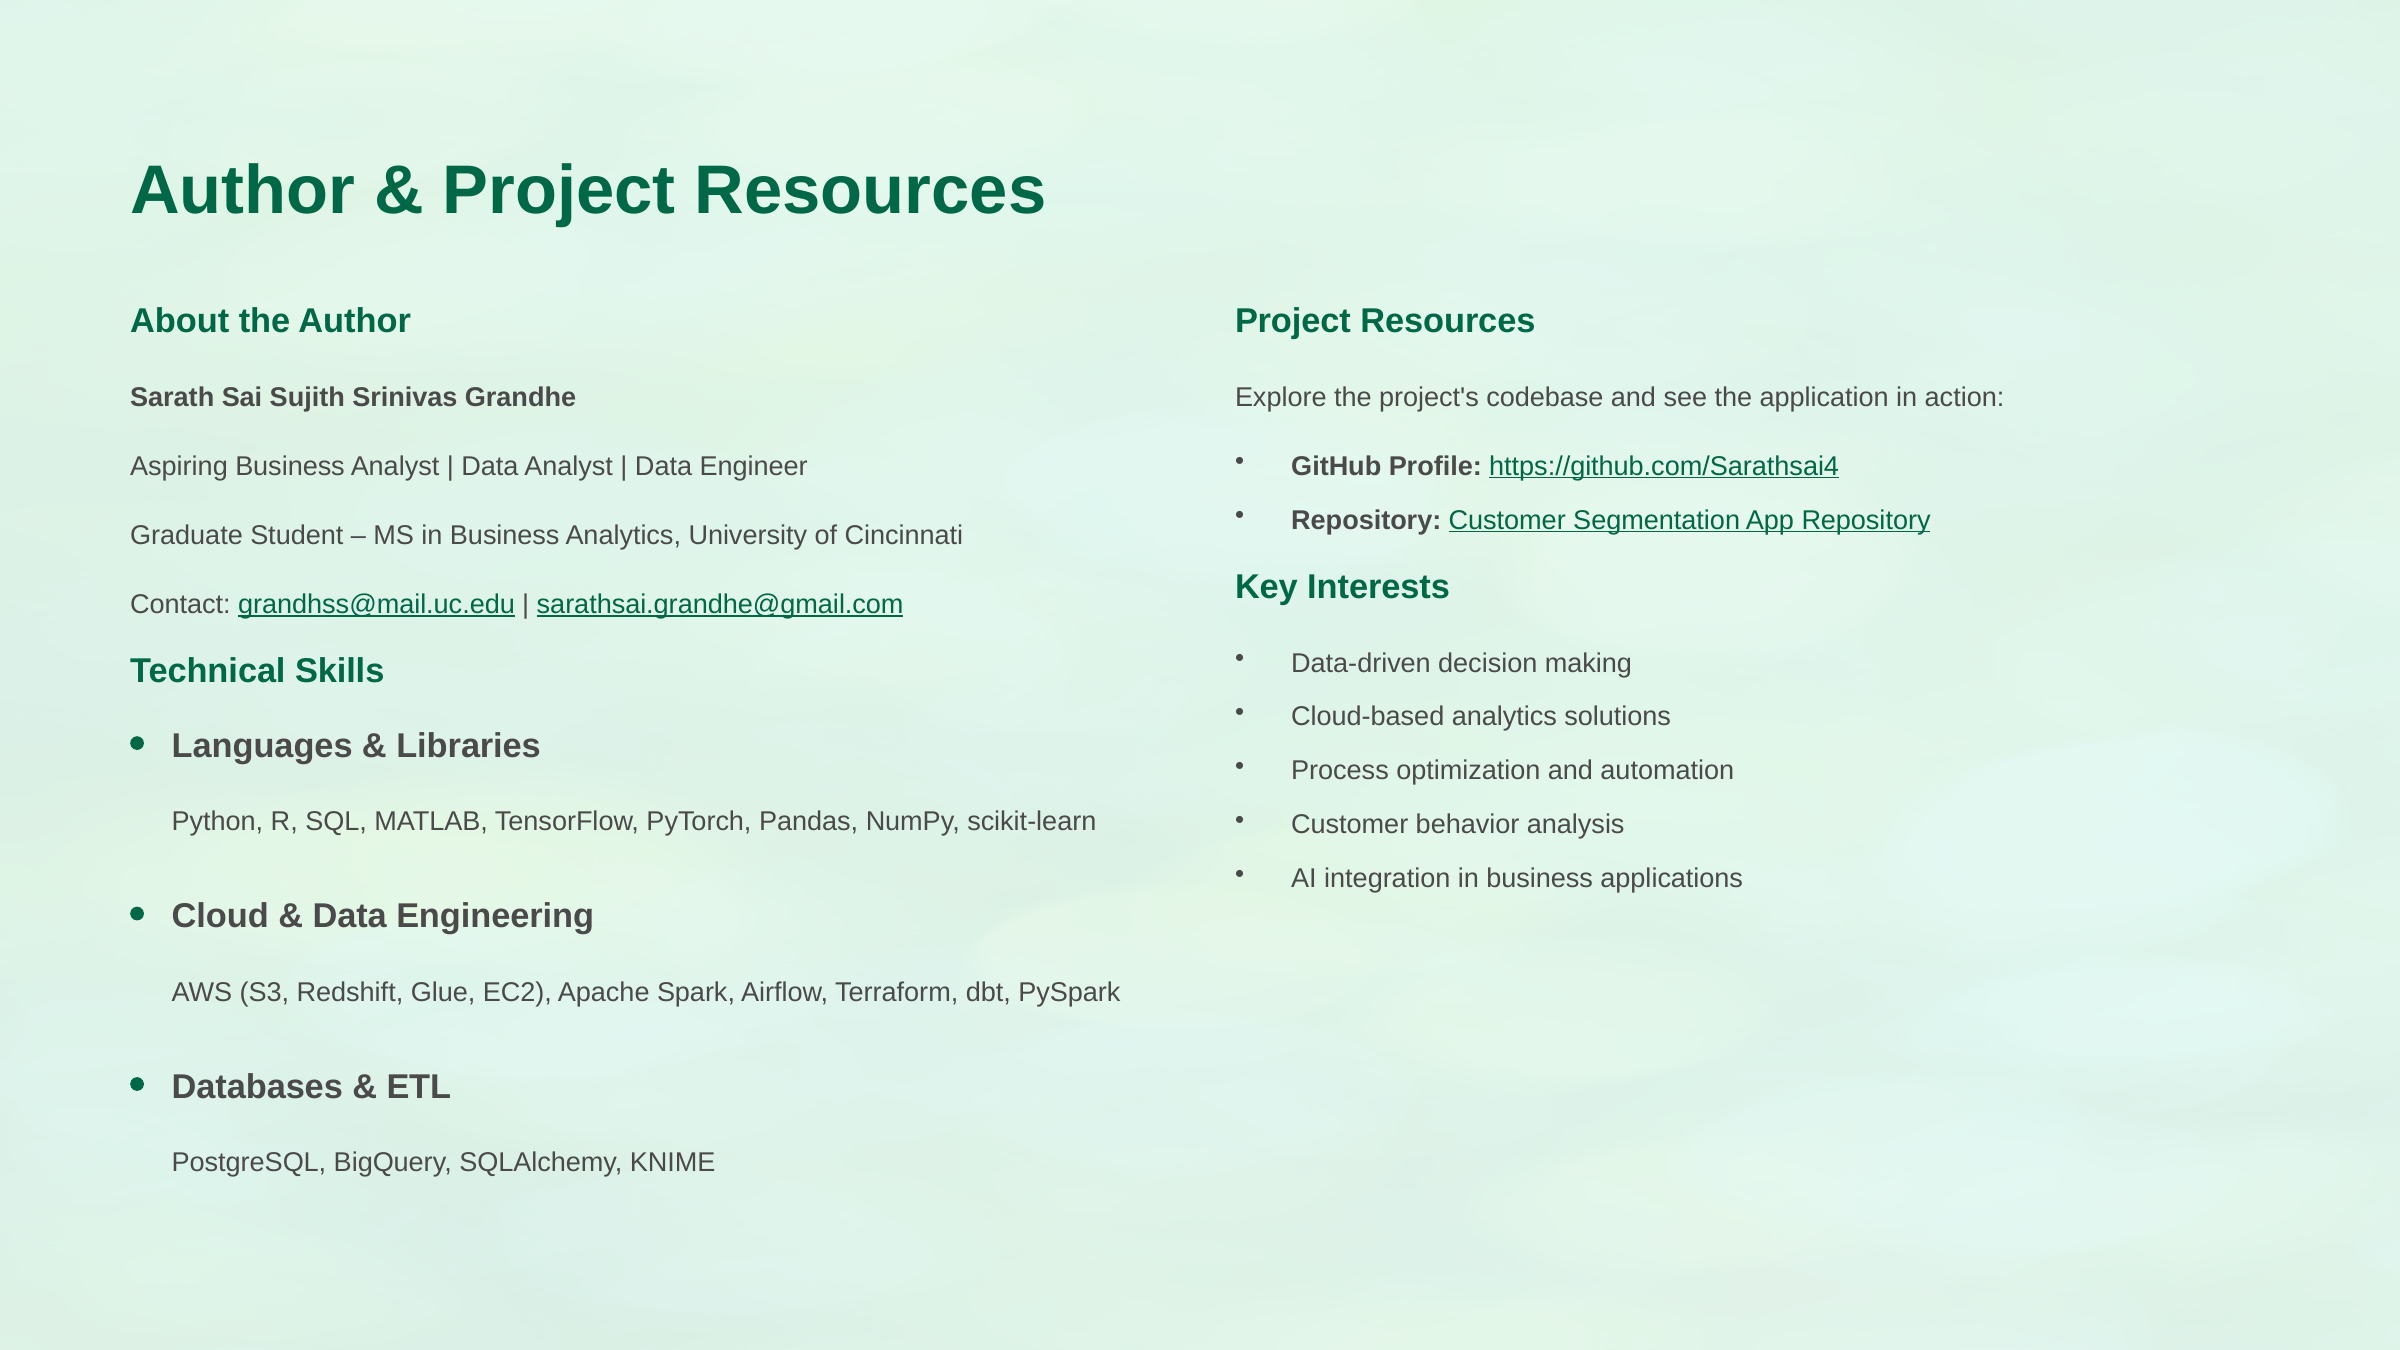

Author & Project Resources
About the Author
Project Resources
Sarath Sai Sujith Srinivas Grandhe
Explore the project's codebase and see the application in action:
Aspiring Business Analyst | Data Analyst | Data Engineer
GitHub Profile: https://github.com/Sarathsai4
Repository: Customer Segmentation App Repository
Graduate Student – MS in Business Analytics, University of Cincinnati
Key Interests
Contact: grandhss@mail.uc.edu | sarathsai.grandhe@gmail.com
Data-driven decision making
Technical Skills
Cloud-based analytics solutions
Languages & Libraries

Process optimization and automation
Python, R, SQL, MATLAB, TensorFlow, PyTorch, Pandas, NumPy, scikit-learn
Customer behavior analysis
AI integration in business applications
Cloud & Data Engineering

AWS (S3, Redshift, Glue, EC2), Apache Spark, Airflow, Terraform, dbt, PySpark
Databases & ETL

PostgreSQL, BigQuery, SQLAlchemy, KNIME